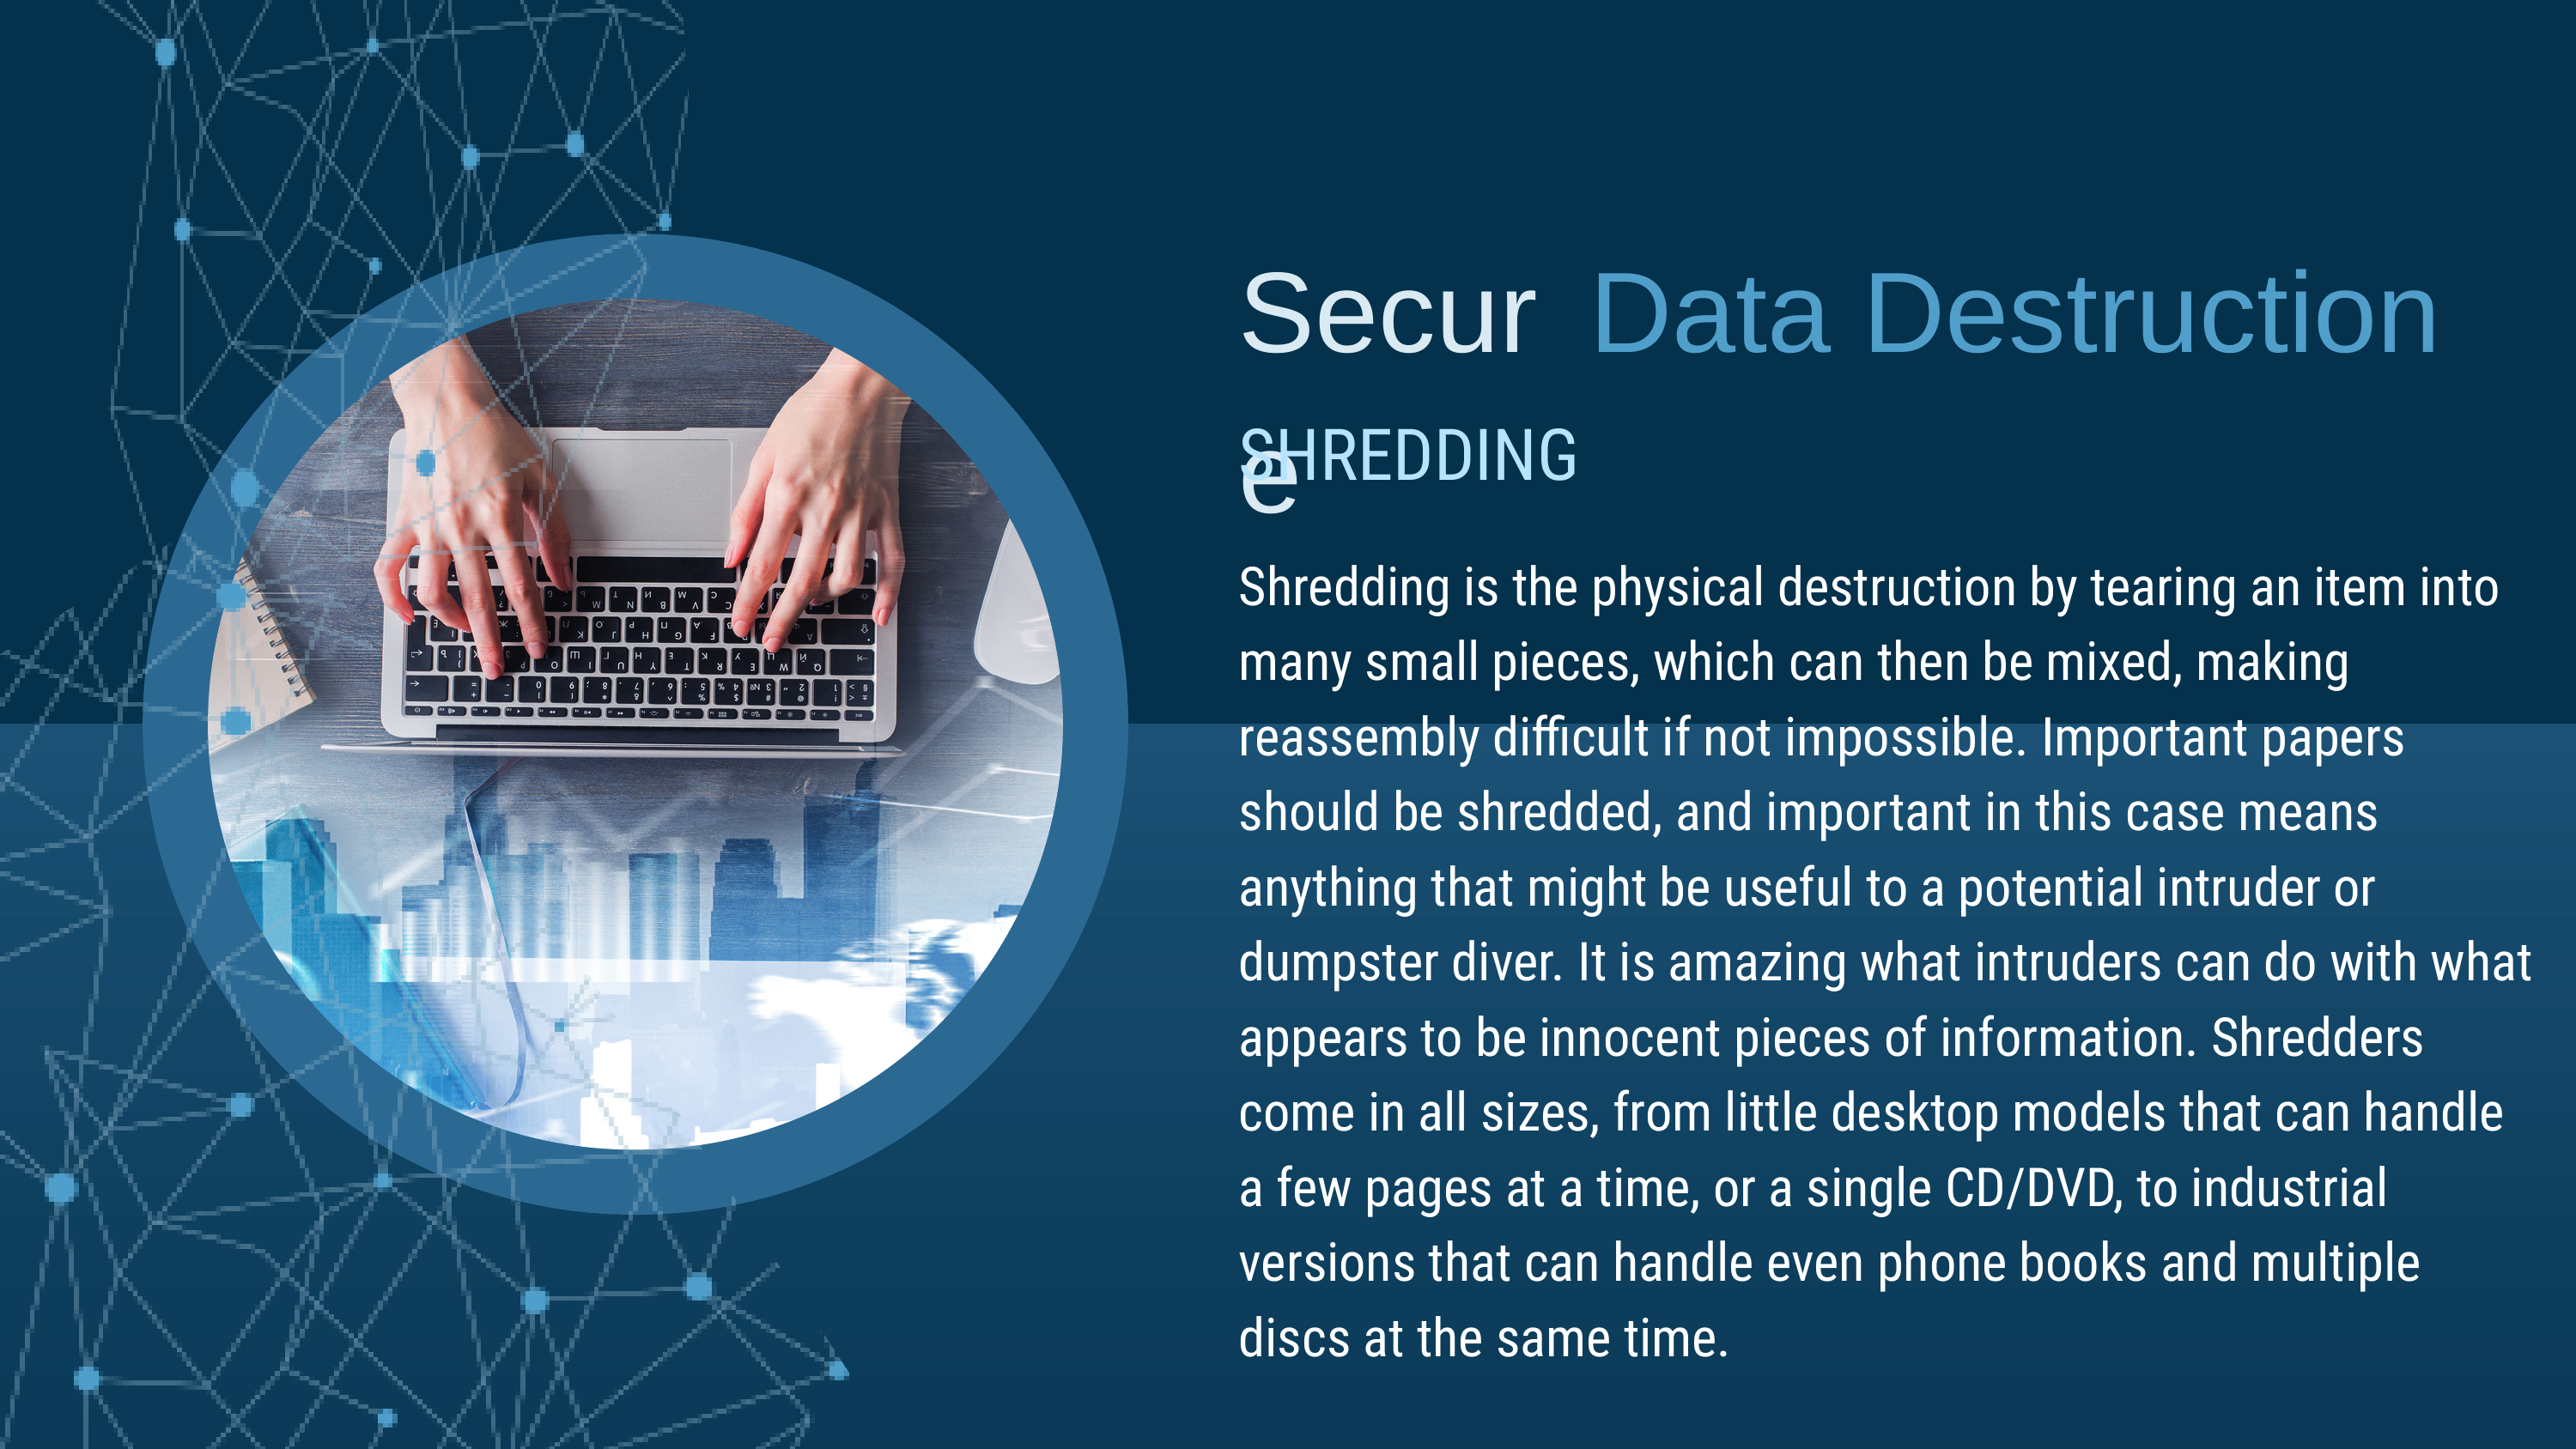

Secure
Data Destruction

SHREDDING
Shredding is the physical destruction by tearing an item into many small pieces, which can then be mixed, making reassembly difficult if not impossible. Important papers should be shredded, and important in this case means anything that might be useful to a potential intruder or dumpster diver. It is amazing what intruders can do with what appears to be innocent pieces of information. Shredders come in all sizes, from little desktop models that can handle a few pages at a time, or a single CD/DVD, to industrial versions that can handle even phone books and multiple discs at the same time.